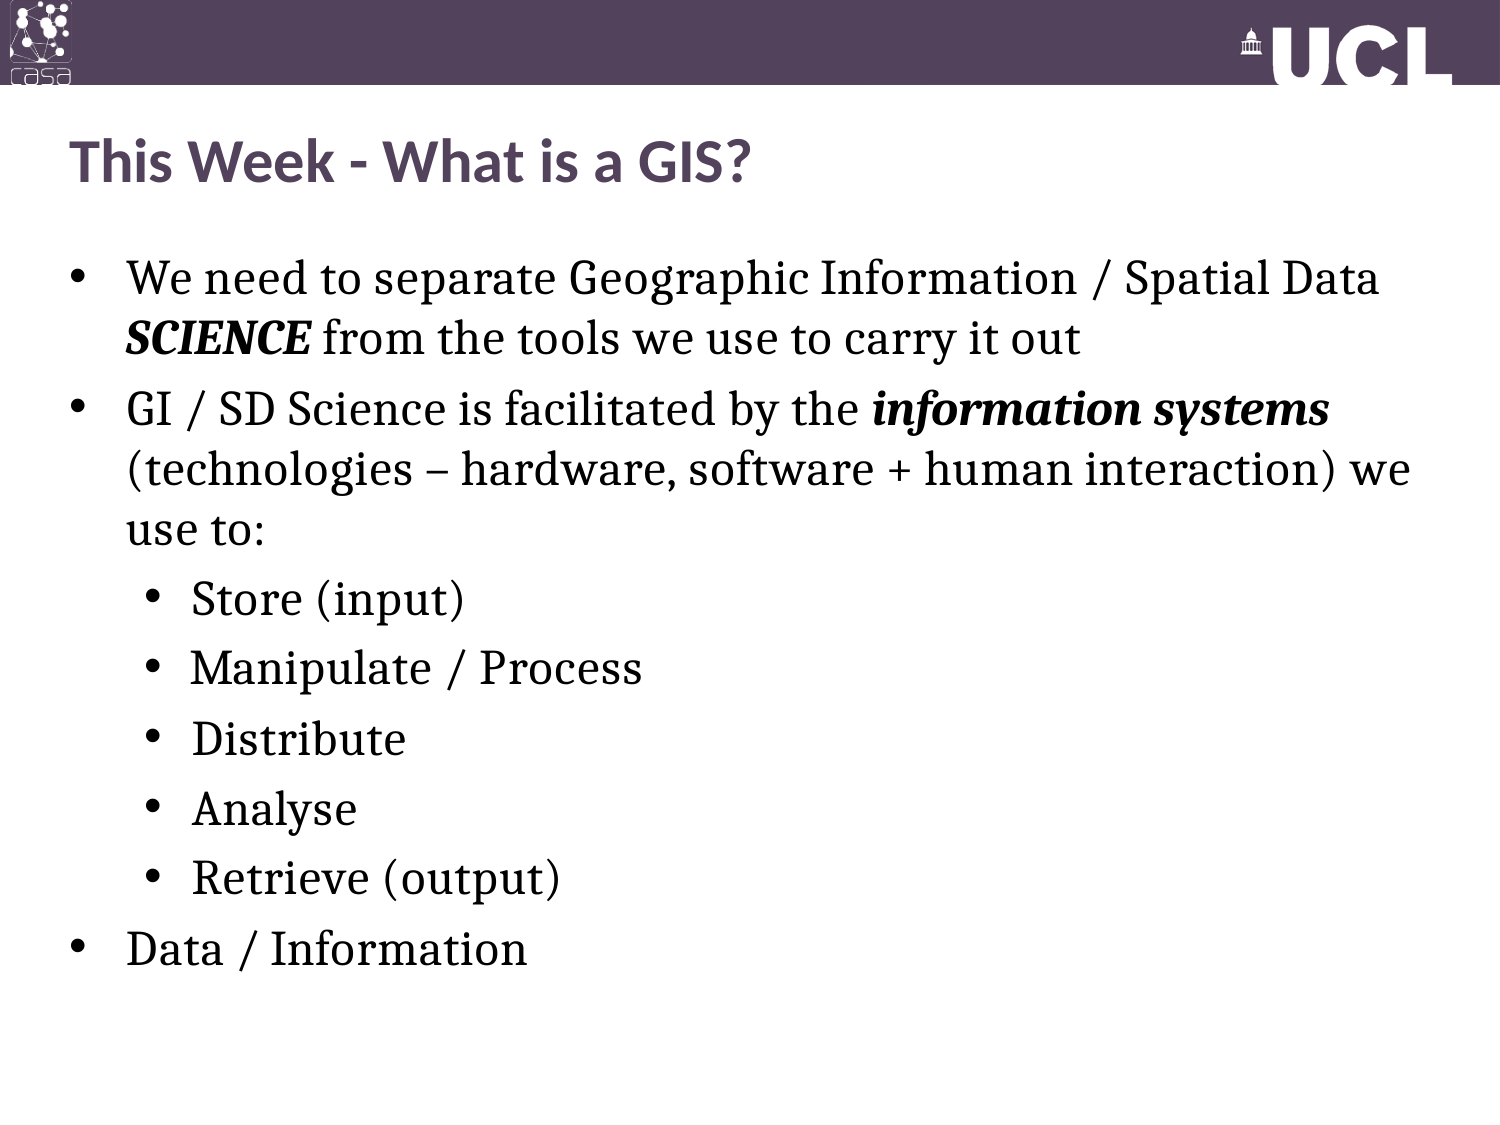

# This Week - What is a GIS?
We need to separate Geographic Information / Spatial Data SCIENCE from the tools we use to carry it out
GI / SD Science is facilitated by the information systems (technologies – hardware, software + human interaction) we use to:
Store (input)
Manipulate / Process
Distribute
Analyse
Retrieve (output)
Data / Information